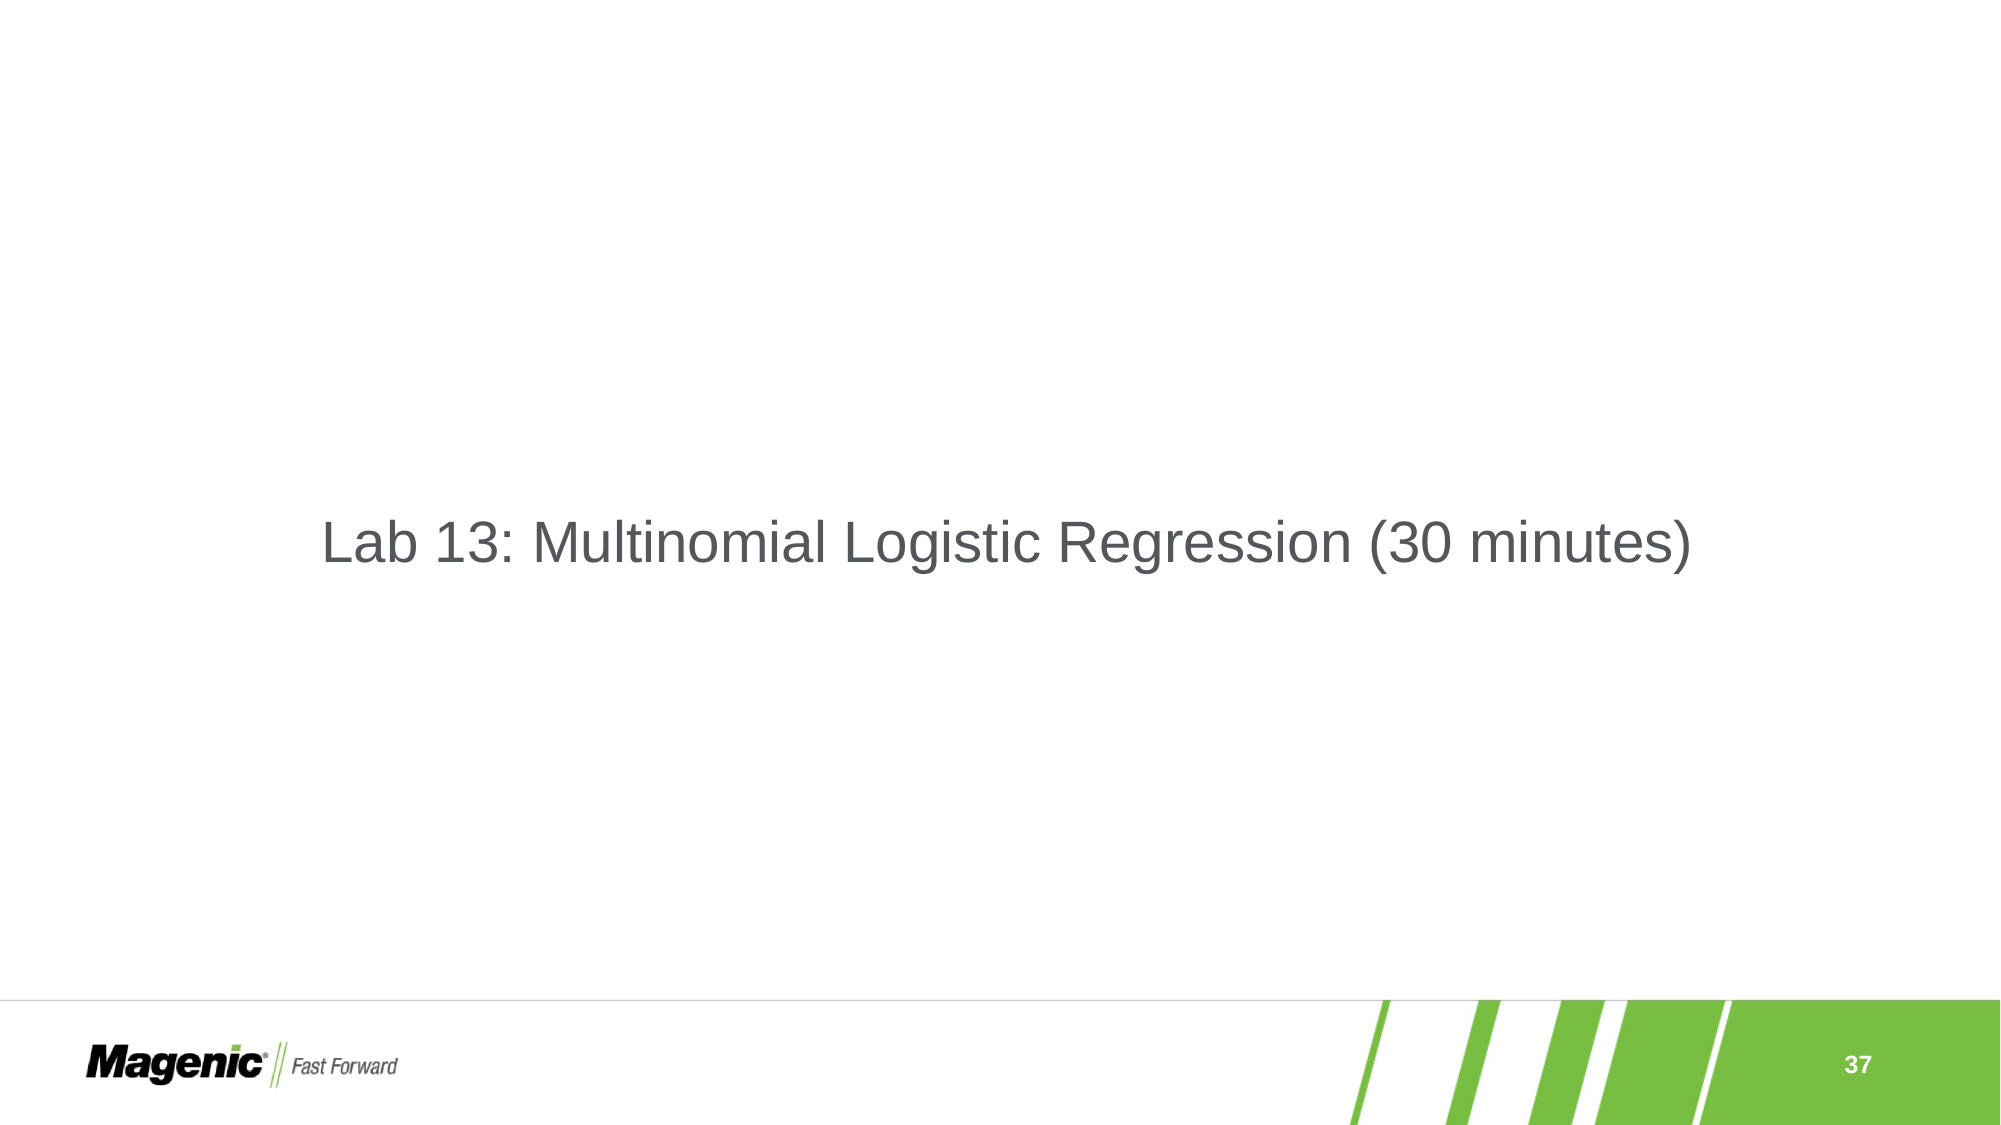

Lab 13: Multinomial Logistic Regression (30 minutes)